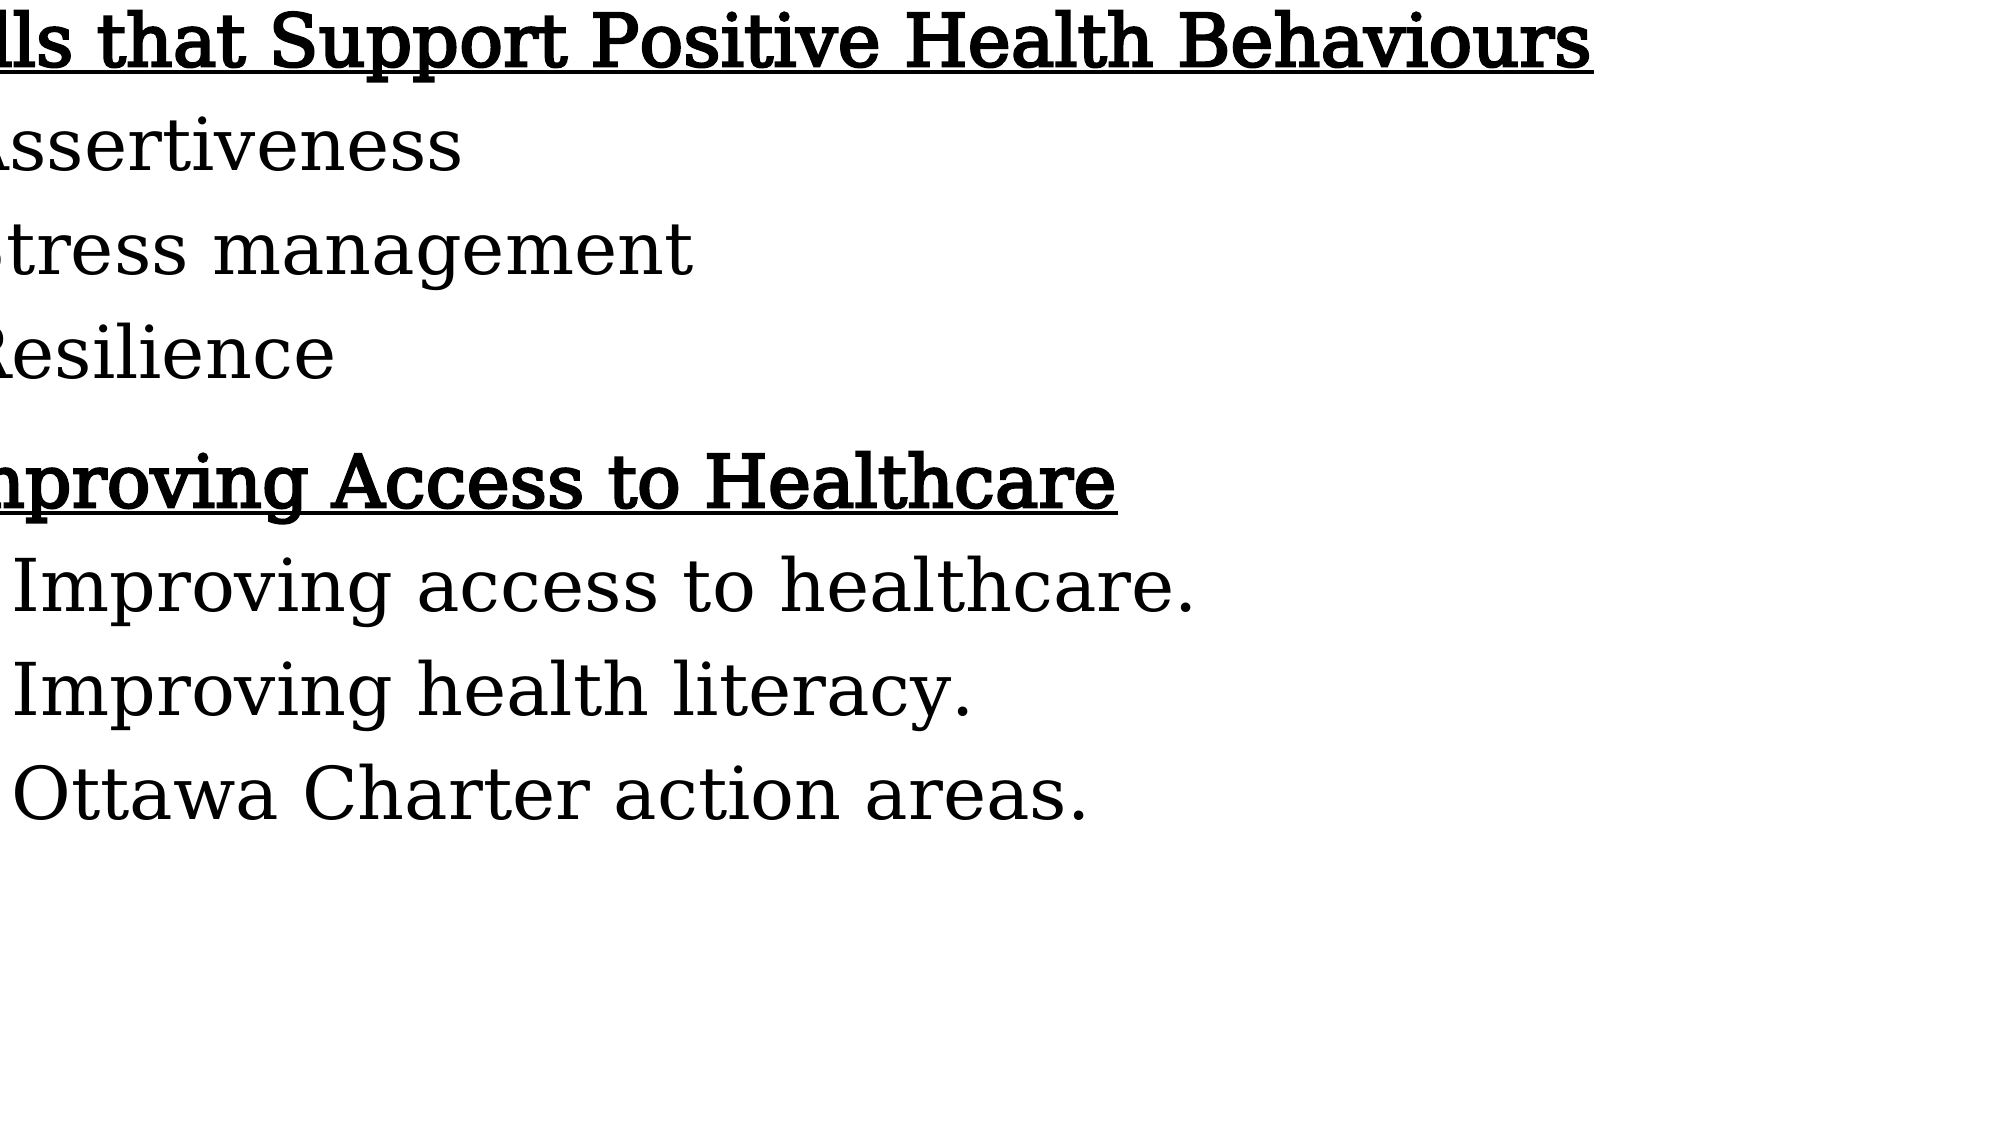

Skills that Support Positive Health Behaviours
Assertiveness
Stress management
Resilience
Improving Access to Healthcare
Improving access to healthcare.
Improving health literacy.
Ottawa Charter action areas.